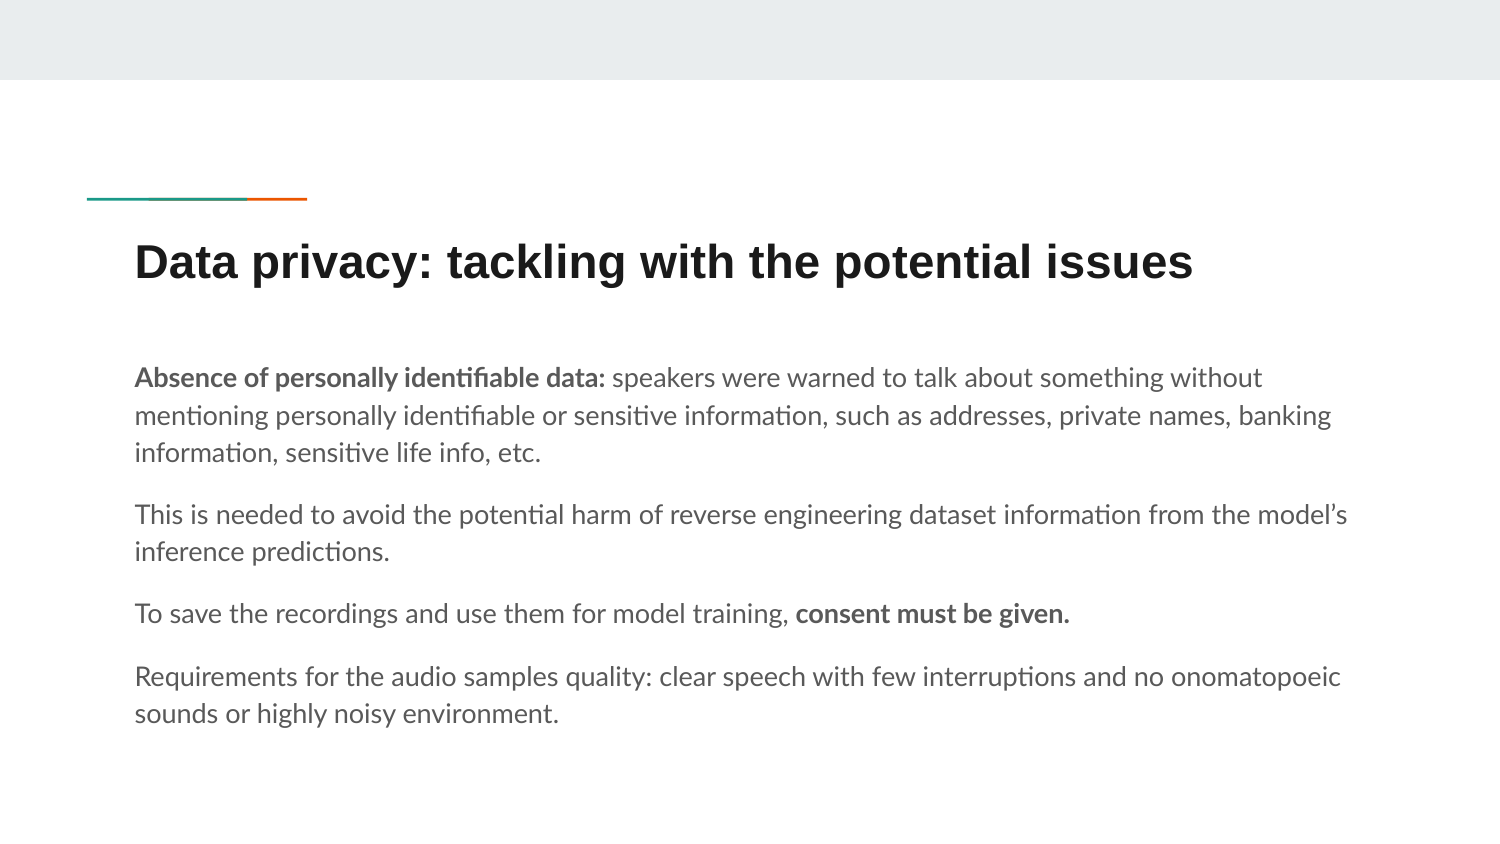

# Data privacy: tackling with the potential issues
Absence of personally identifiable data: speakers were warned to talk about something without mentioning personally identifiable or sensitive information, such as addresses, private names, banking information, sensitive life info, etc.
This is needed to avoid the potential harm of reverse engineering dataset information from the model’s inference predictions.
To save the recordings and use them for model training, consent must be given.
Requirements for the audio samples quality: clear speech with few interruptions and no onomatopoeic sounds or highly noisy environment.